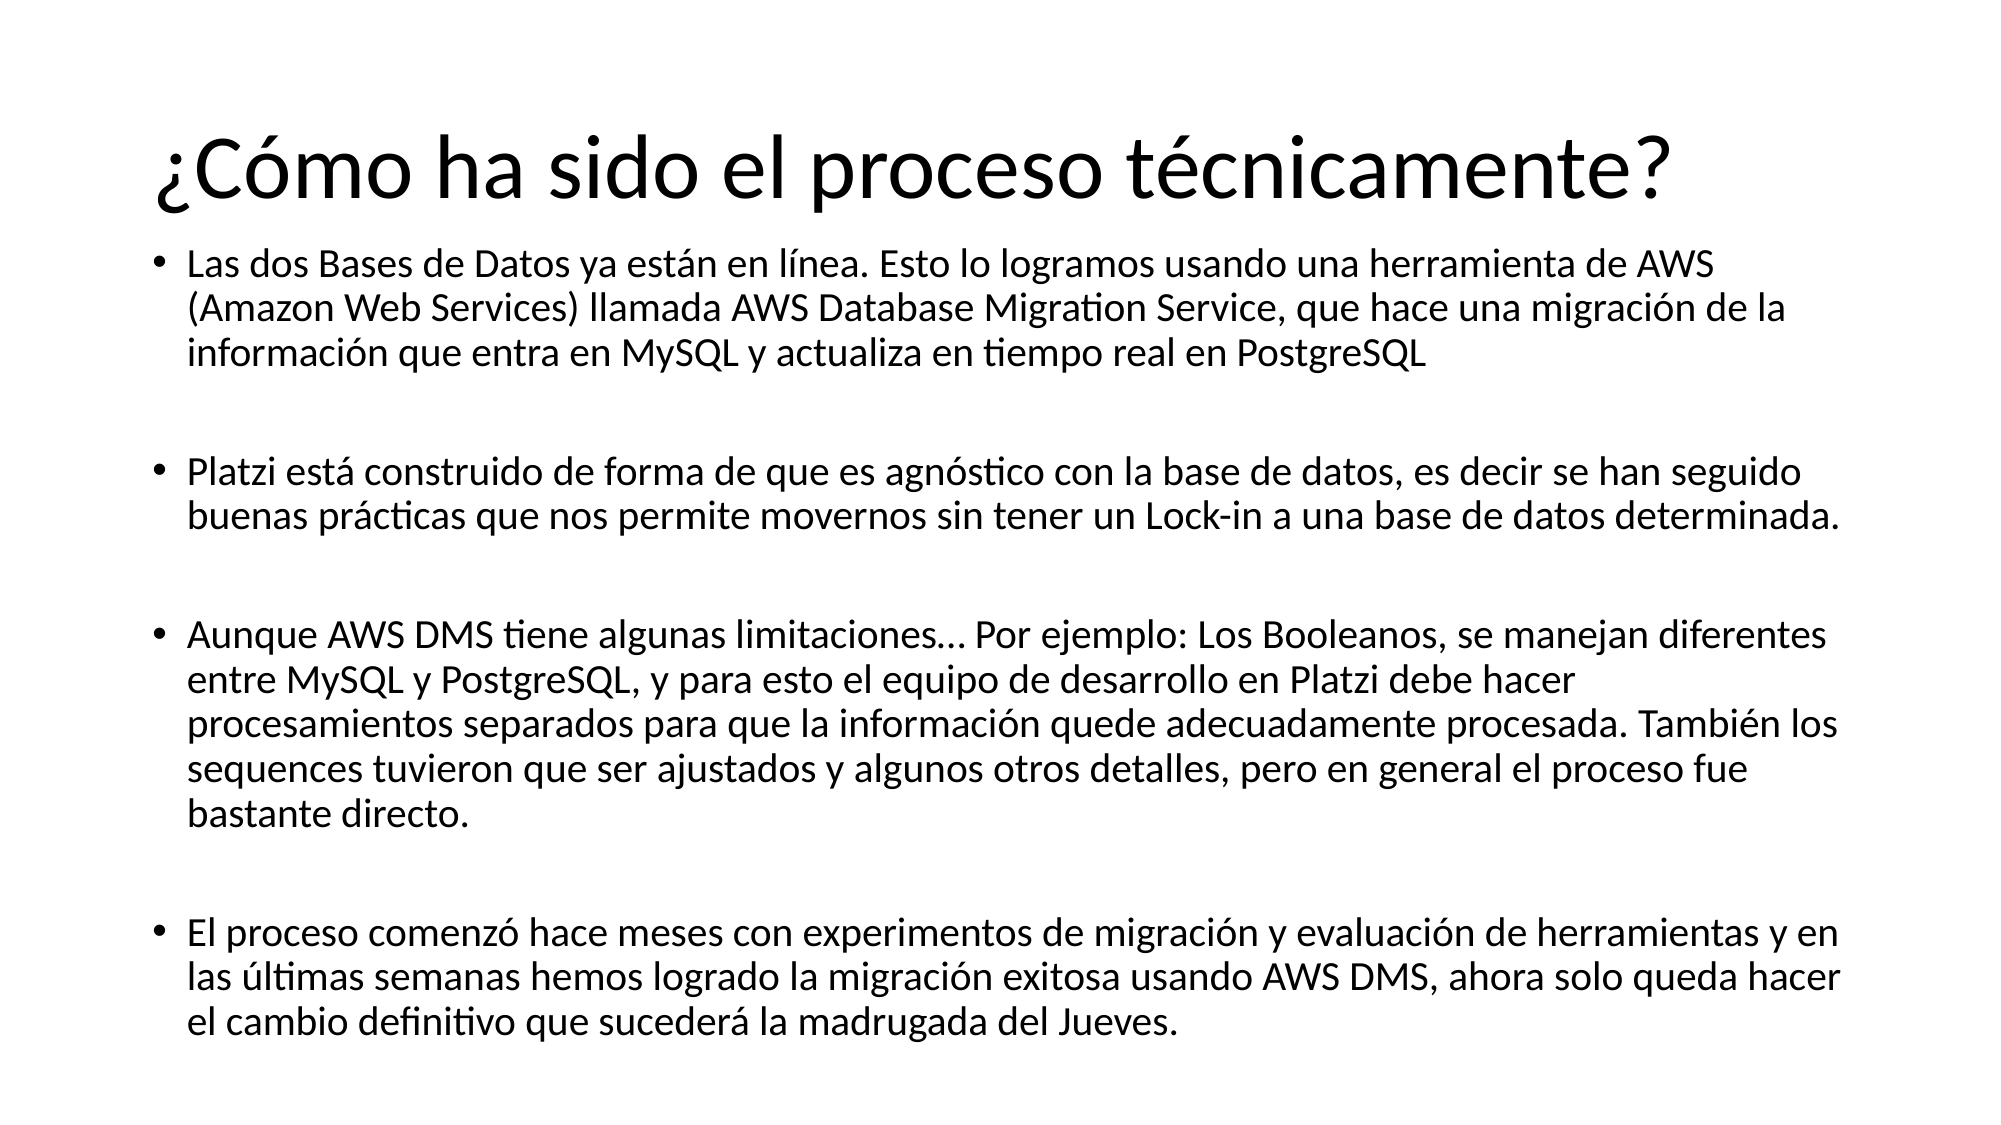

# ¿Cómo ha sido el proceso técnicamente?
Las dos Bases de Datos ya están en línea. Esto lo logramos usando una herramienta de AWS (Amazon Web Services) llamada AWS Database Migration Service, que hace una migración de la información que entra en MySQL y actualiza en tiempo real en PostgreSQL

Platzi está construido de forma de que es agnóstico con la base de datos, es decir se han seguido buenas prácticas que nos permite movernos sin tener un Lock-in a una base de datos determinada.

Aunque AWS DMS tiene algunas limitaciones… Por ejemplo: Los Booleanos, se manejan diferentes entre MySQL y PostgreSQL, y para esto el equipo de desarrollo en Platzi debe hacer procesamientos separados para que la información quede adecuadamente procesada. También los sequences tuvieron que ser ajustados y algunos otros detalles, pero en general el proceso fue bastante directo.

El proceso comenzó hace meses con experimentos de migración y evaluación de herramientas y en las últimas semanas hemos logrado la migración exitosa usando AWS DMS, ahora solo queda hacer el cambio definitivo que sucederá la madrugada del Jueves.